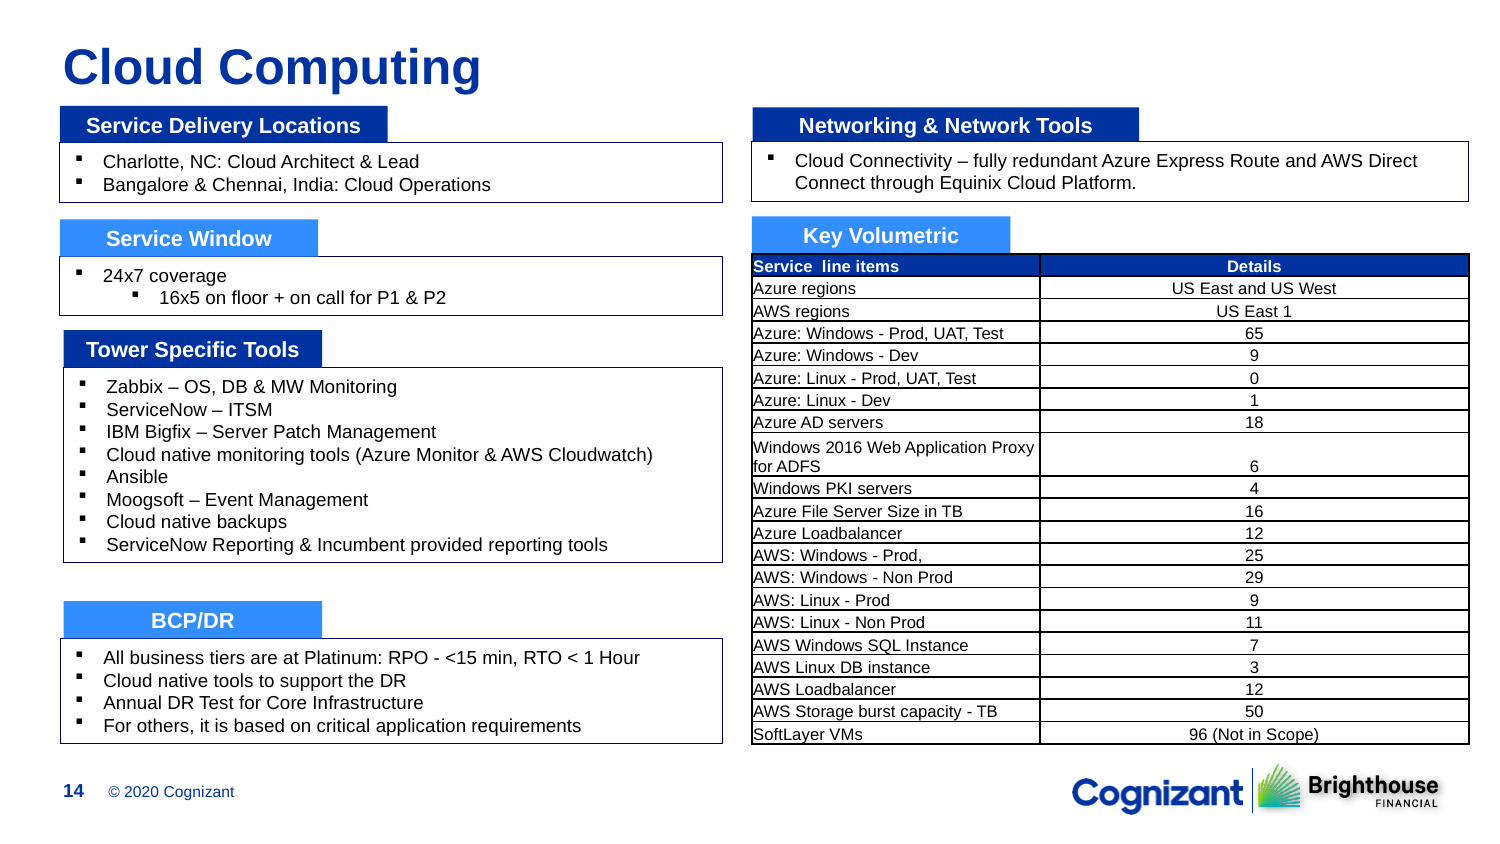

# Cloud Computing
Service Delivery Locations
Networking & Network Tools
Cloud Connectivity – fully redundant Azure Express Route and AWS Direct Connect through Equinix Cloud Platform.
Charlotte, NC: Cloud Architect & Lead
Bangalore & Chennai, India: Cloud Operations
Key Volumetric
Service Window
| Service line items | Details |
| --- | --- |
| Azure regions | US East and US West |
| AWS regions | US East 1 |
| Azure: Windows - Prod, UAT, Test | 65 |
| Azure: Windows - Dev | 9 |
| Azure: Linux - Prod, UAT, Test | 0 |
| Azure: Linux - Dev | 1 |
| Azure AD servers | 18 |
| Windows 2016 Web Application Proxy for ADFS | 6 |
| Windows PKI servers | 4 |
| Azure File Server Size in TB | 16 |
| Azure Loadbalancer | 12 |
| AWS: Windows - Prod, | 25 |
| AWS: Windows - Non Prod | 29 |
| AWS: Linux - Prod | 9 |
| AWS: Linux - Non Prod | 11 |
| AWS Windows SQL Instance | 7 |
| AWS Linux DB instance | 3 |
| AWS Loadbalancer | 12 |
| AWS Storage burst capacity - TB | 50 |
| SoftLayer VMs | 96 (Not in Scope) |
24x7 coverage
16x5 on floor + on call for P1 & P2
Tower Specific Tools
Zabbix – OS, DB & MW Monitoring
ServiceNow – ITSM
IBM Bigfix – Server Patch Management
Cloud native monitoring tools (Azure Monitor & AWS Cloudwatch)
Ansible
Moogsoft – Event Management
Cloud native backups
ServiceNow Reporting & Incumbent provided reporting tools
BCP/DR
All business tiers are at Platinum: RPO - <15 min, RTO < 1 Hour
Cloud native tools to support the DR
Annual DR Test for Core Infrastructure
For others, it is based on critical application requirements
© 2020 Cognizant
14